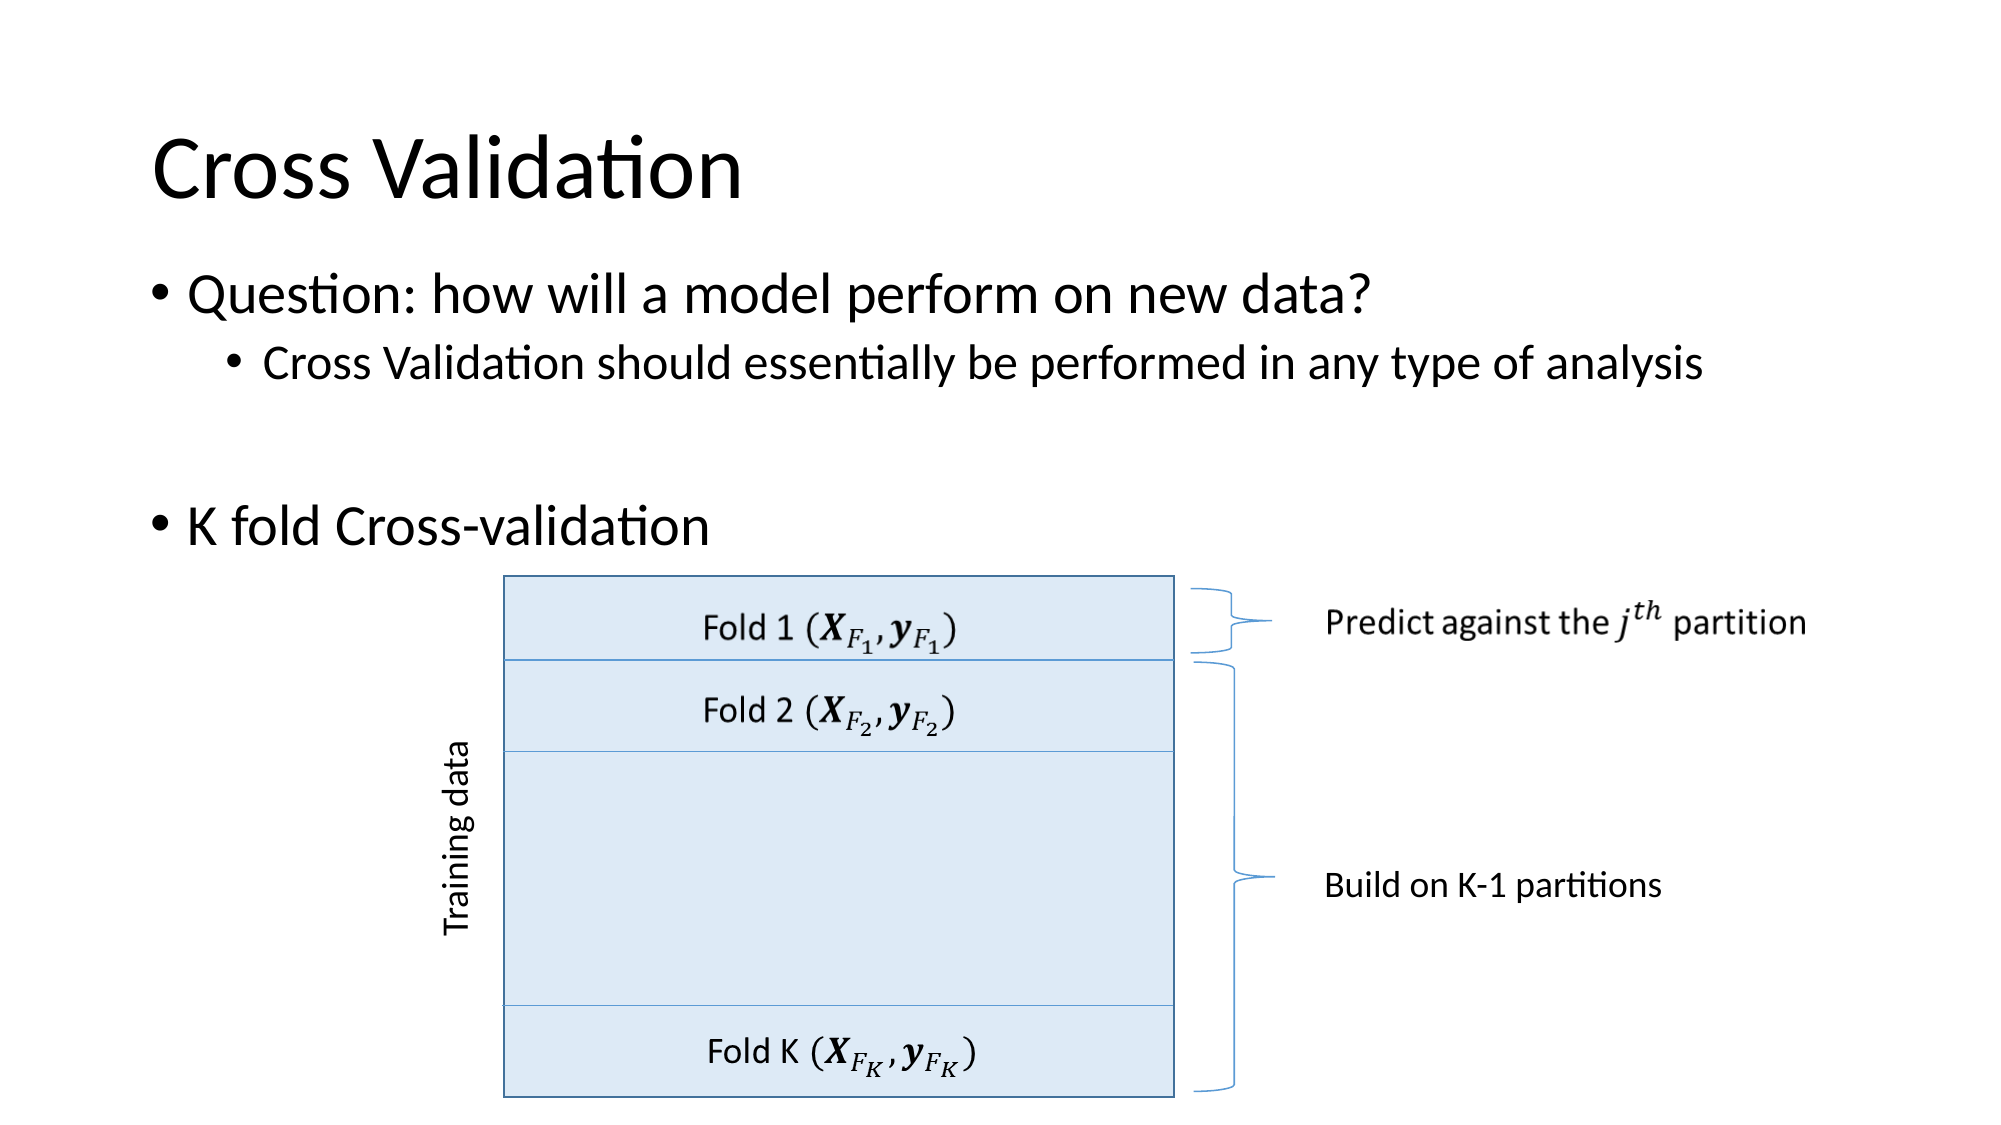

# Cross Validation
Question: how will a model perform on new data?
Cross Validation should essentially be performed in any type of analysis

K fold Cross-validation

Training data
Build on K-1 partitions